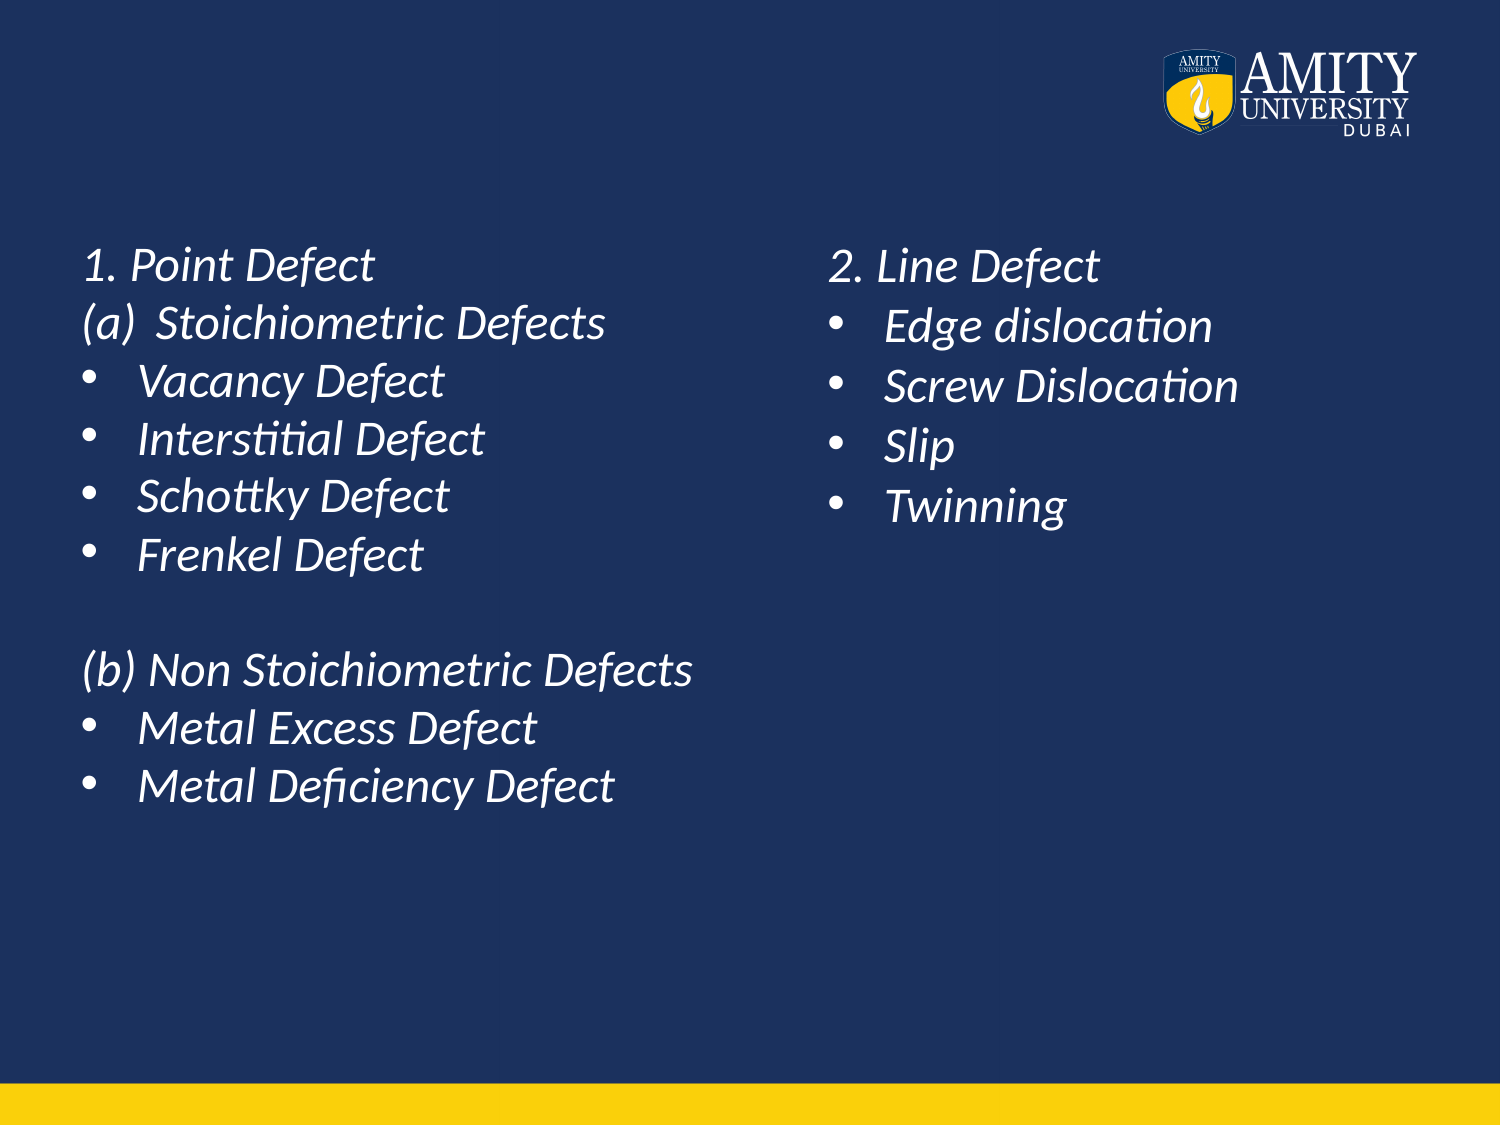

#
2. Line Defect
Edge dislocation
Screw Dislocation
Slip
Twinning
1. Point Defect
Stoichiometric Defects
Vacancy Defect
Interstitial Defect
Schottky Defect
Frenkel Defect

(b) Non Stoichiometric Defects
Metal Excess Defect
Metal Deficiency Defect